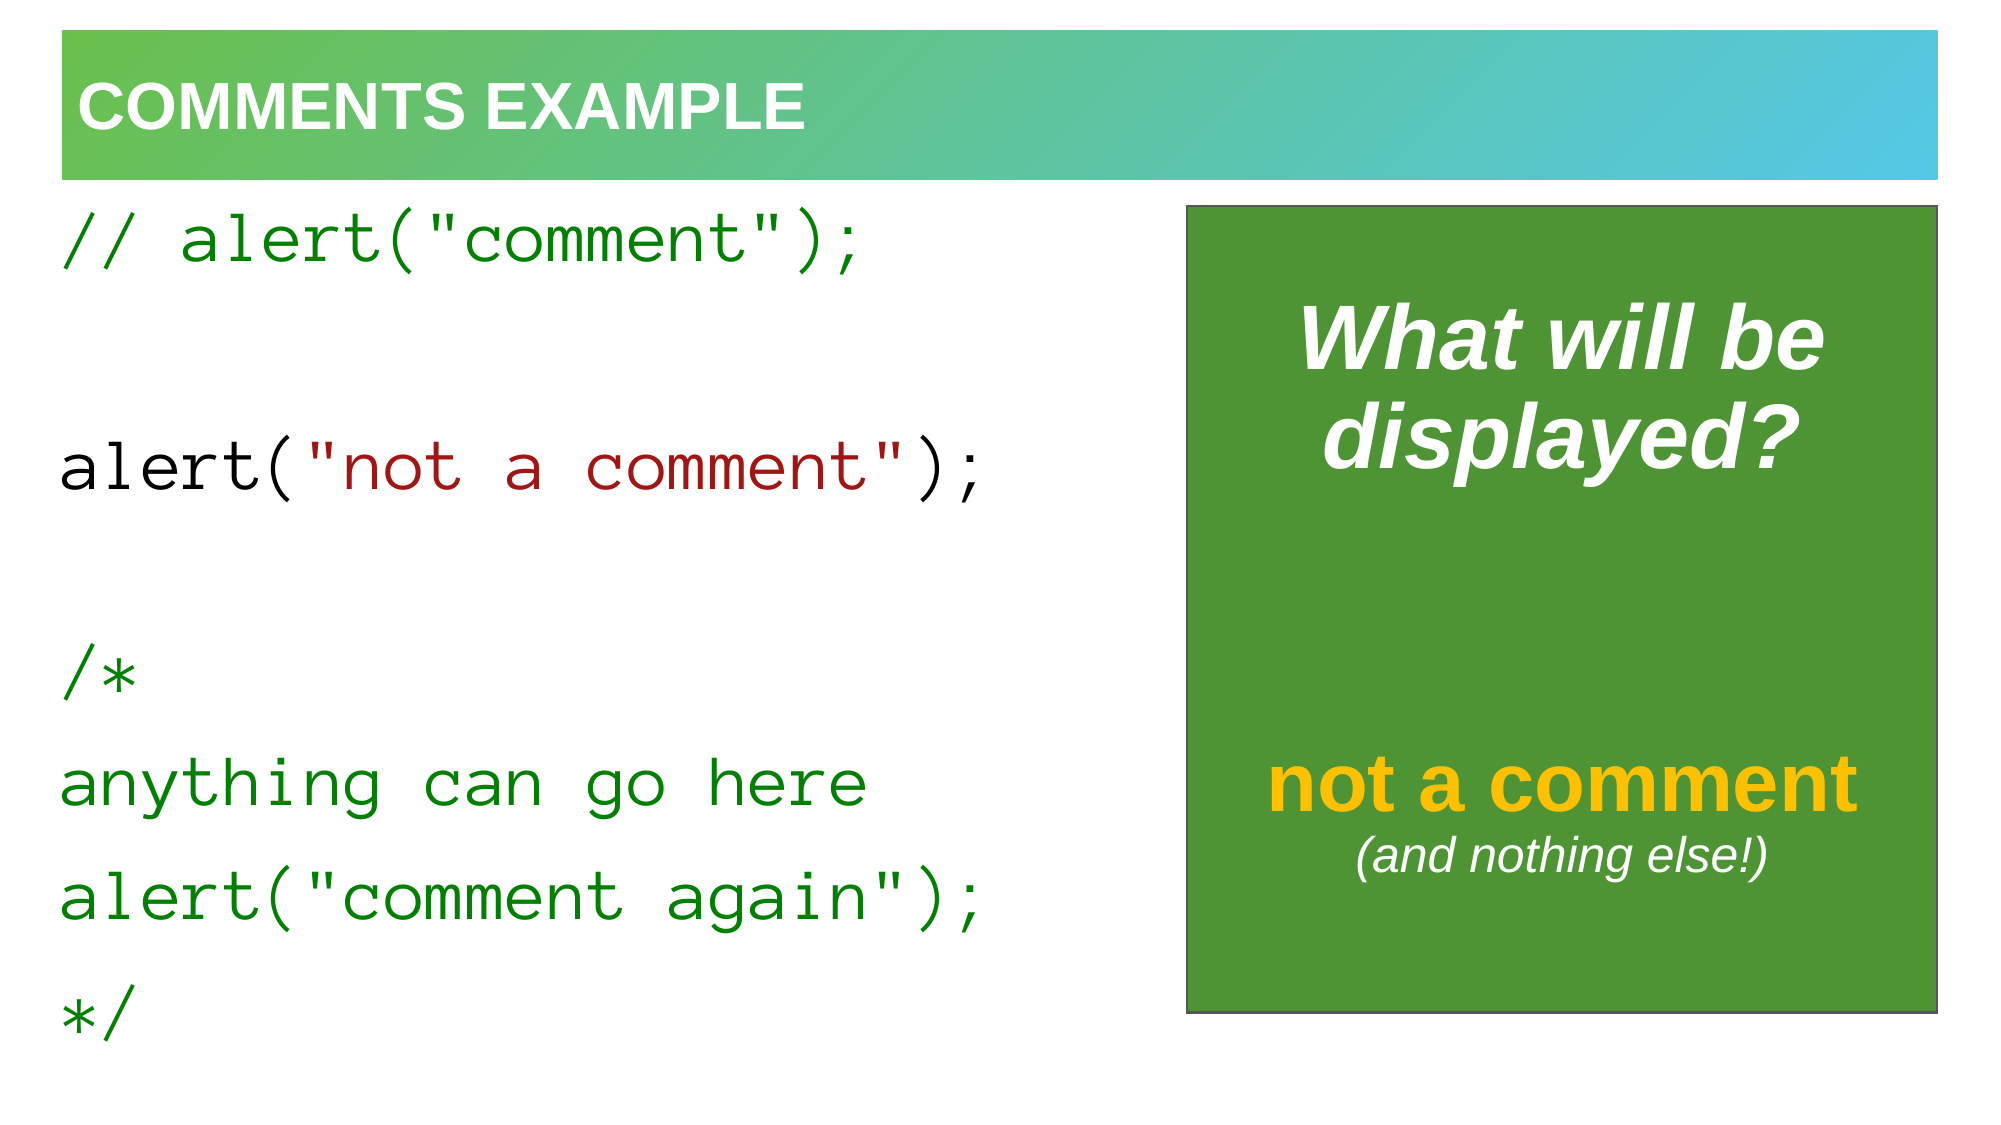

# Comments Example
// alert("comment");

alert("not a comment");
/*
anything can go here
alert("comment again");
*/

What will be displayed?

not a comment
(and nothing else!)